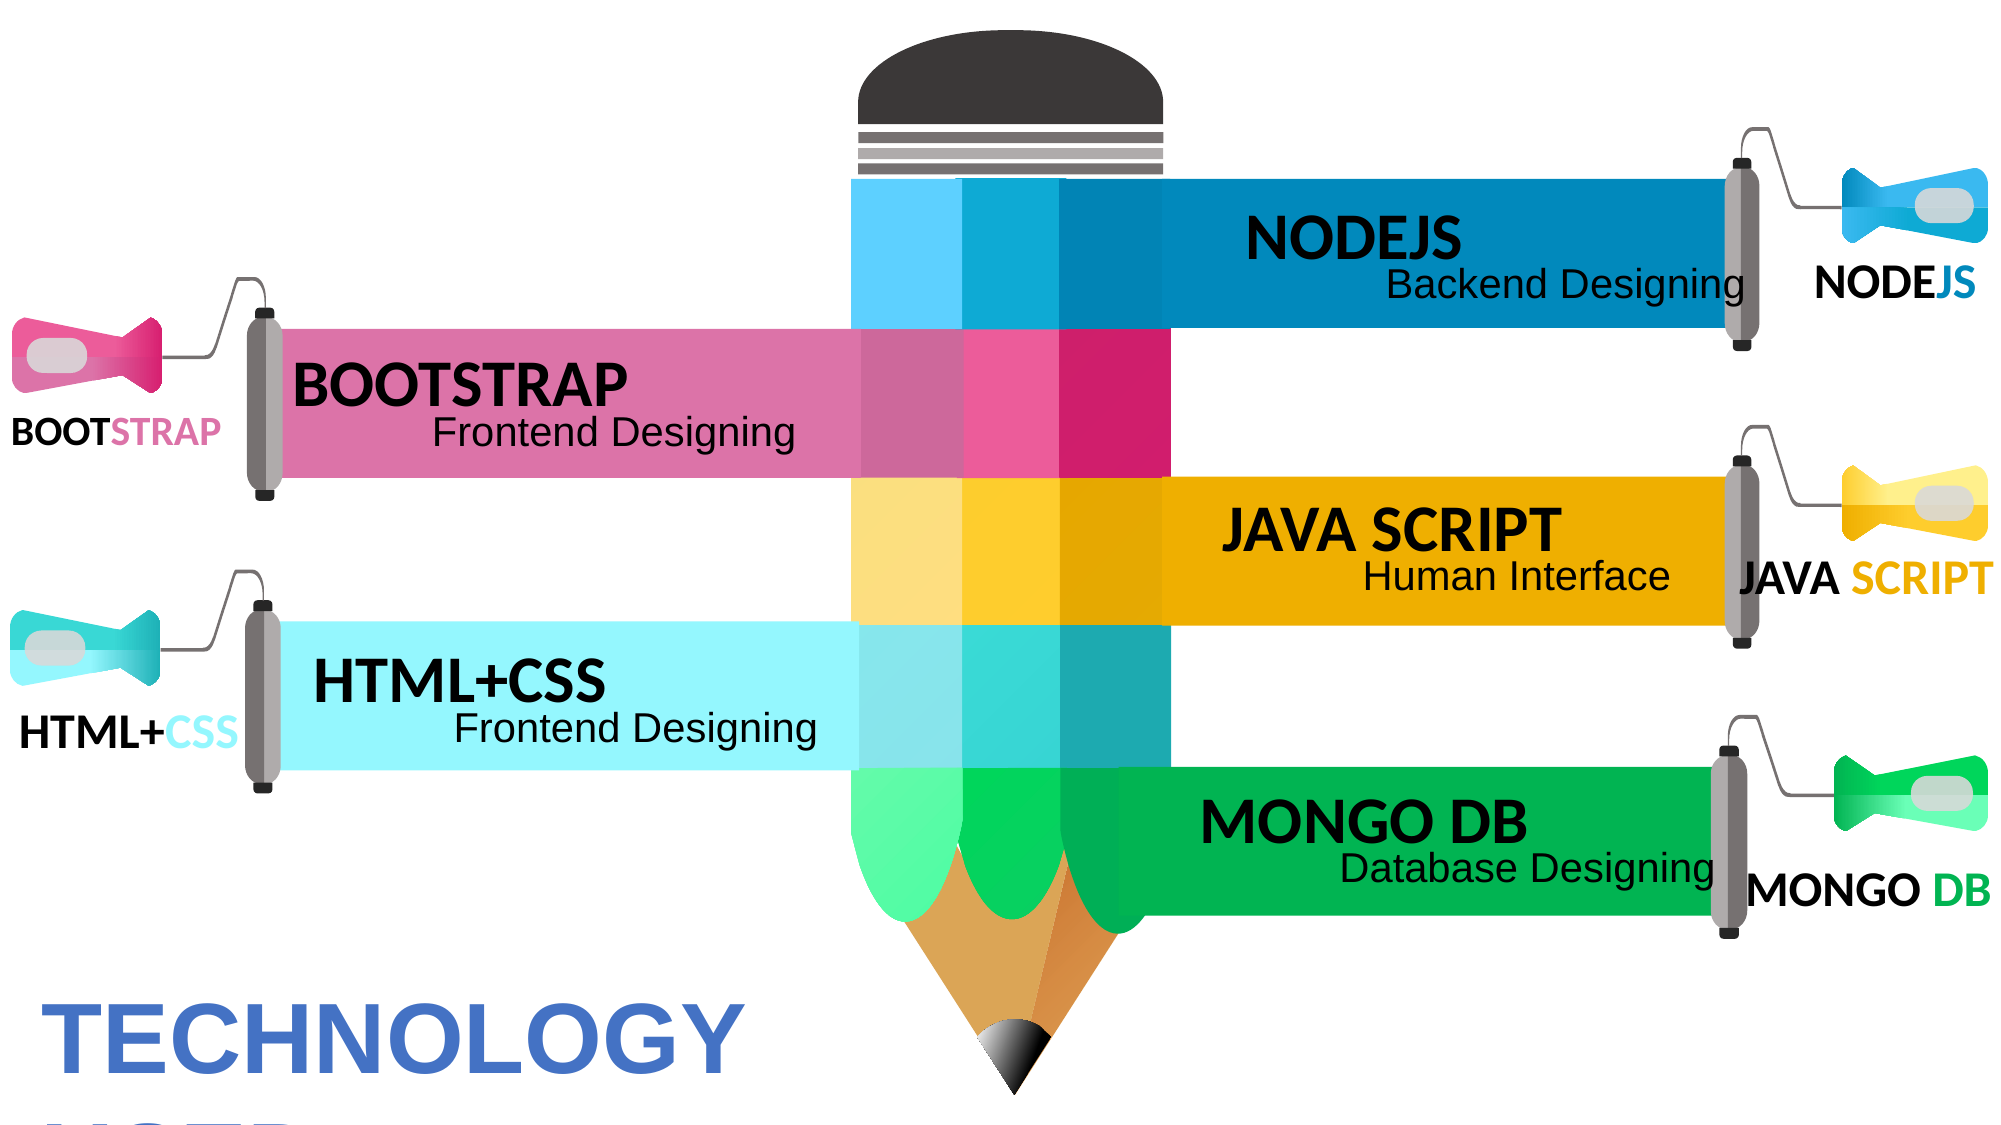

NODEJS
NODEJS
Backend Designing

BOOTSTRAP

BOOTSTRAP
Frontend Designing

JAVA SCRIPT
JAVA SCRIPT
Human Interface

HTML+CSS
HTML+CSS
Frontend Designing

MONGO DB

Database Designing
MONGO DB
TECHNOLOGY USED